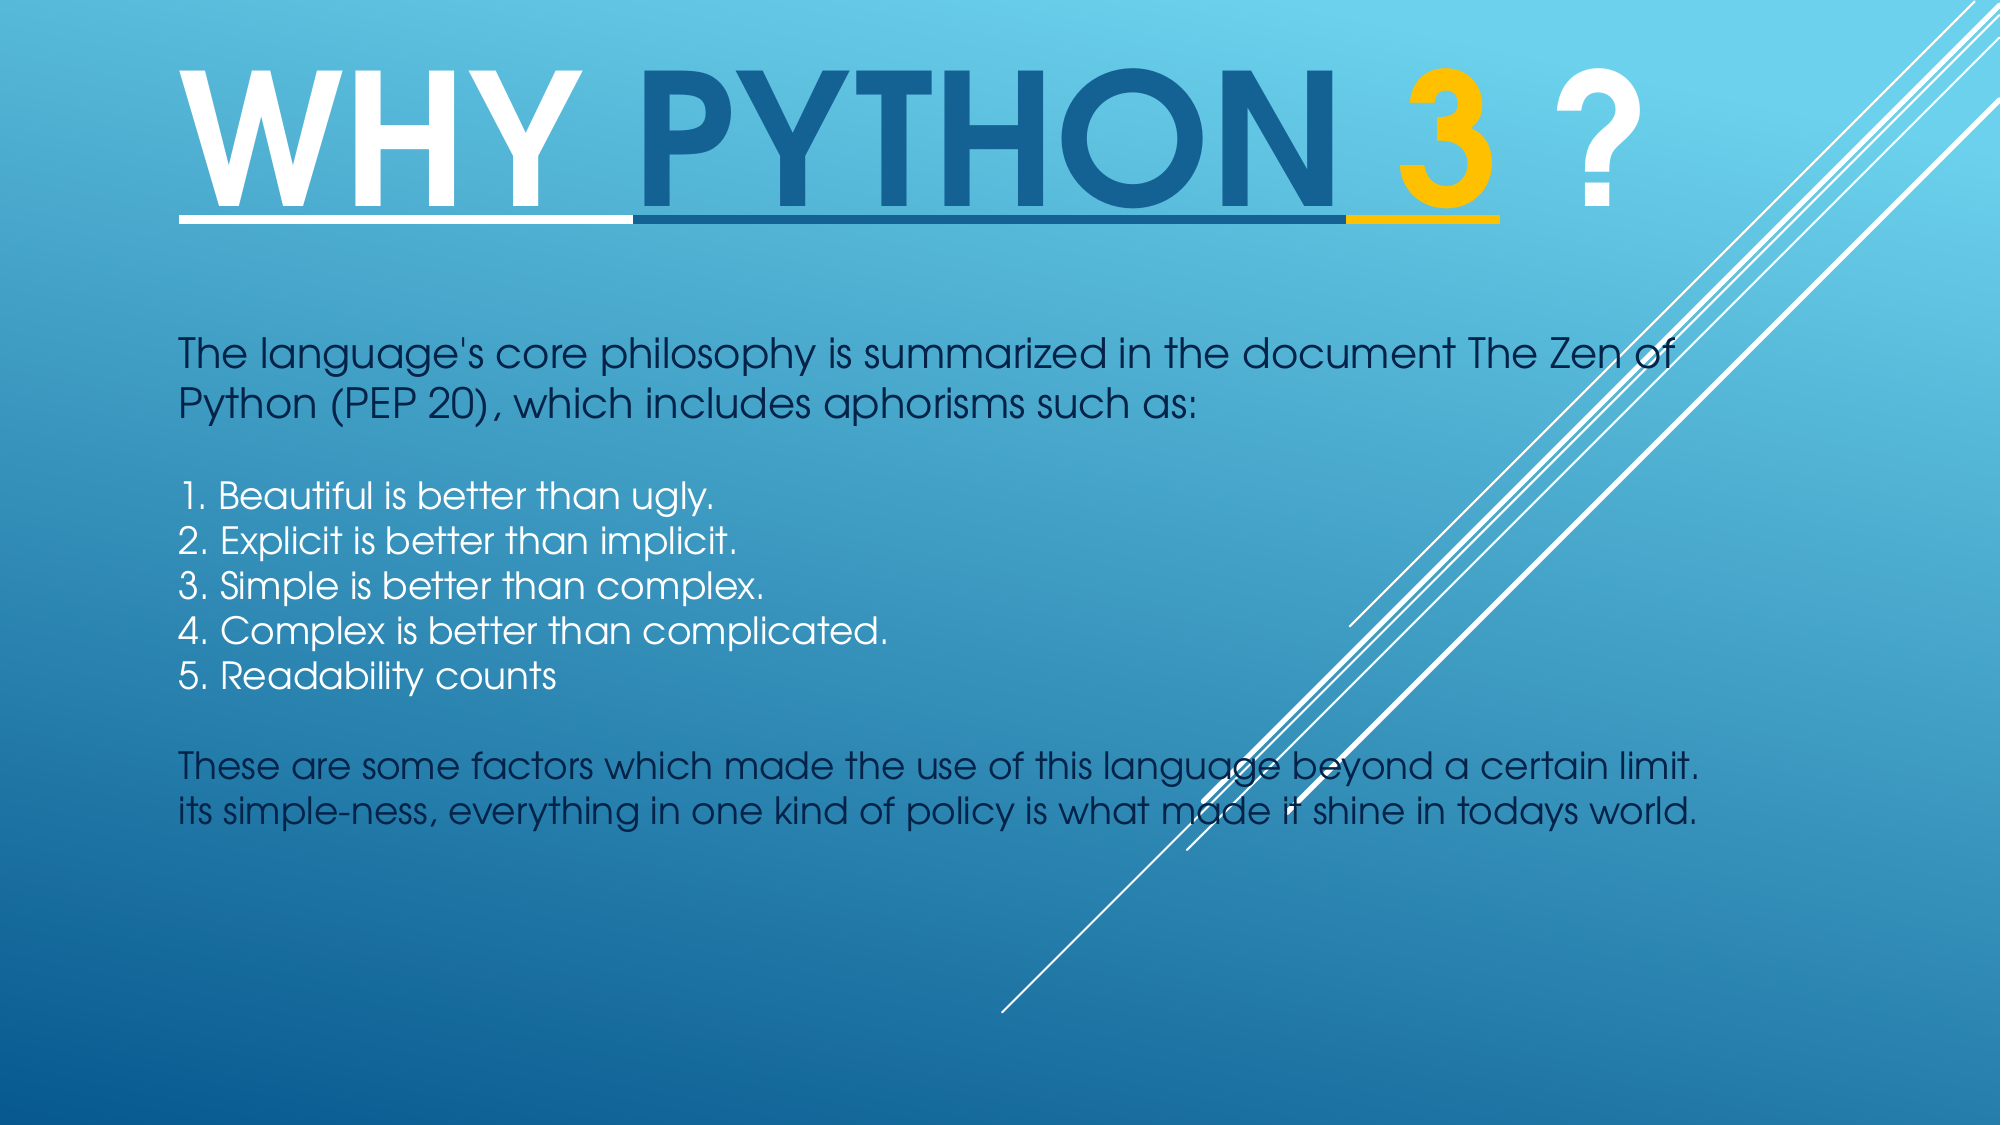

# WHY PYTHON 3 ?
The language's core philosophy is summarized in the document The Zen of Python (PEP 20), which includes aphorisms such as:

1. Beautiful is better than ugly.
2. Explicit is better than implicit.
3. Simple is better than complex.
4. Complex is better than complicated.
5. Readability counts

These are some factors which made the use of this language beyond a certain limit.
its simple-ness, everything in one kind of policy is what made it shine in todays world.